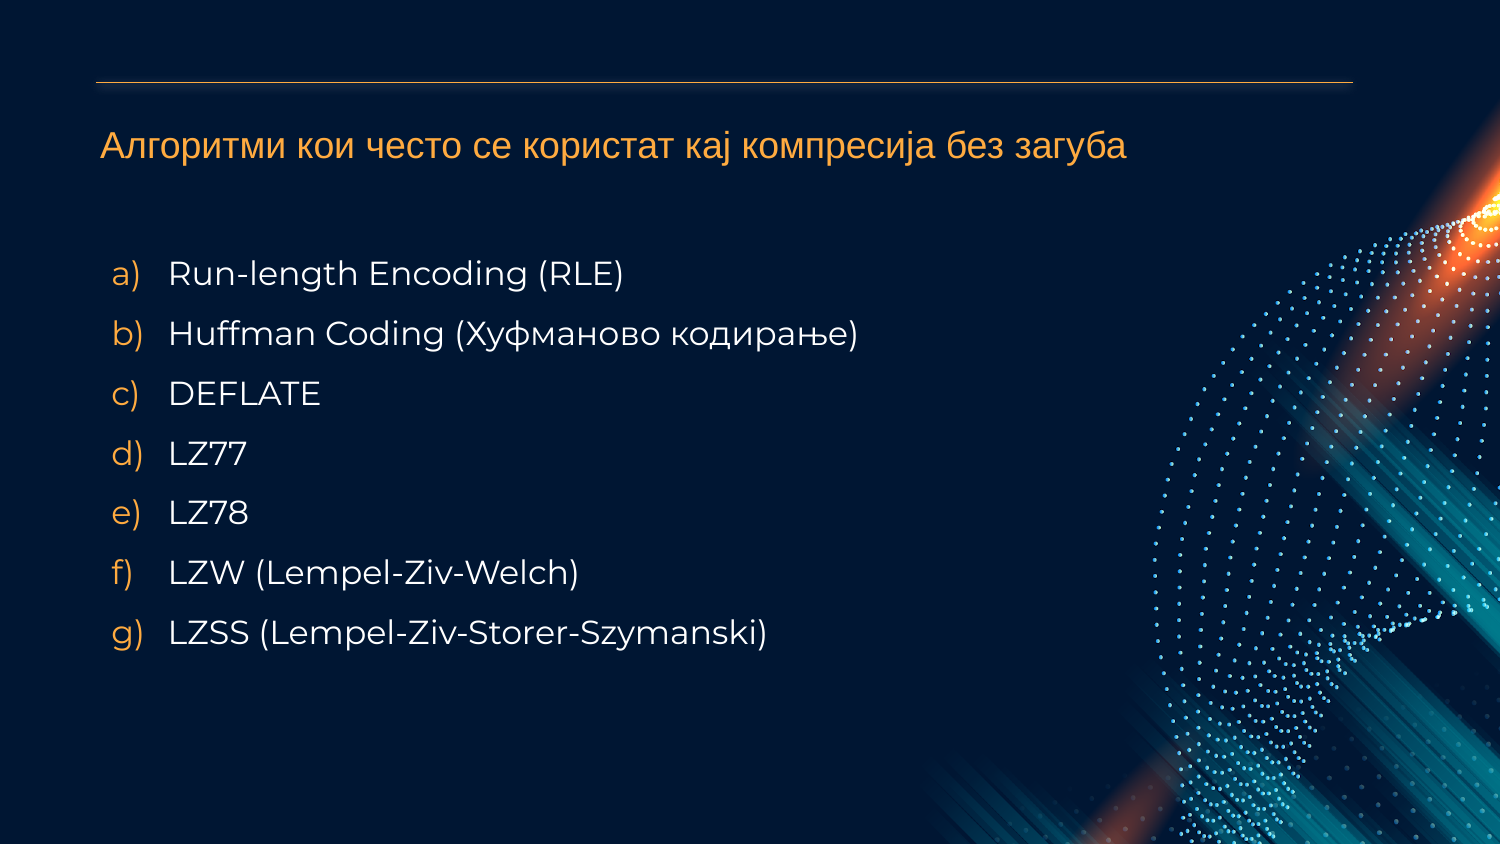

# Алгоритми кои често се користат кај компресија без загуба
Run-length Encoding (RLE)
Huffman Coding (Хуфманово кодирање)
DEFLATE
LZ77
LZ78
LZW (Lempel-Ziv-Welch)
LZSS (Lempel-Ziv-Storer-Szymanski)